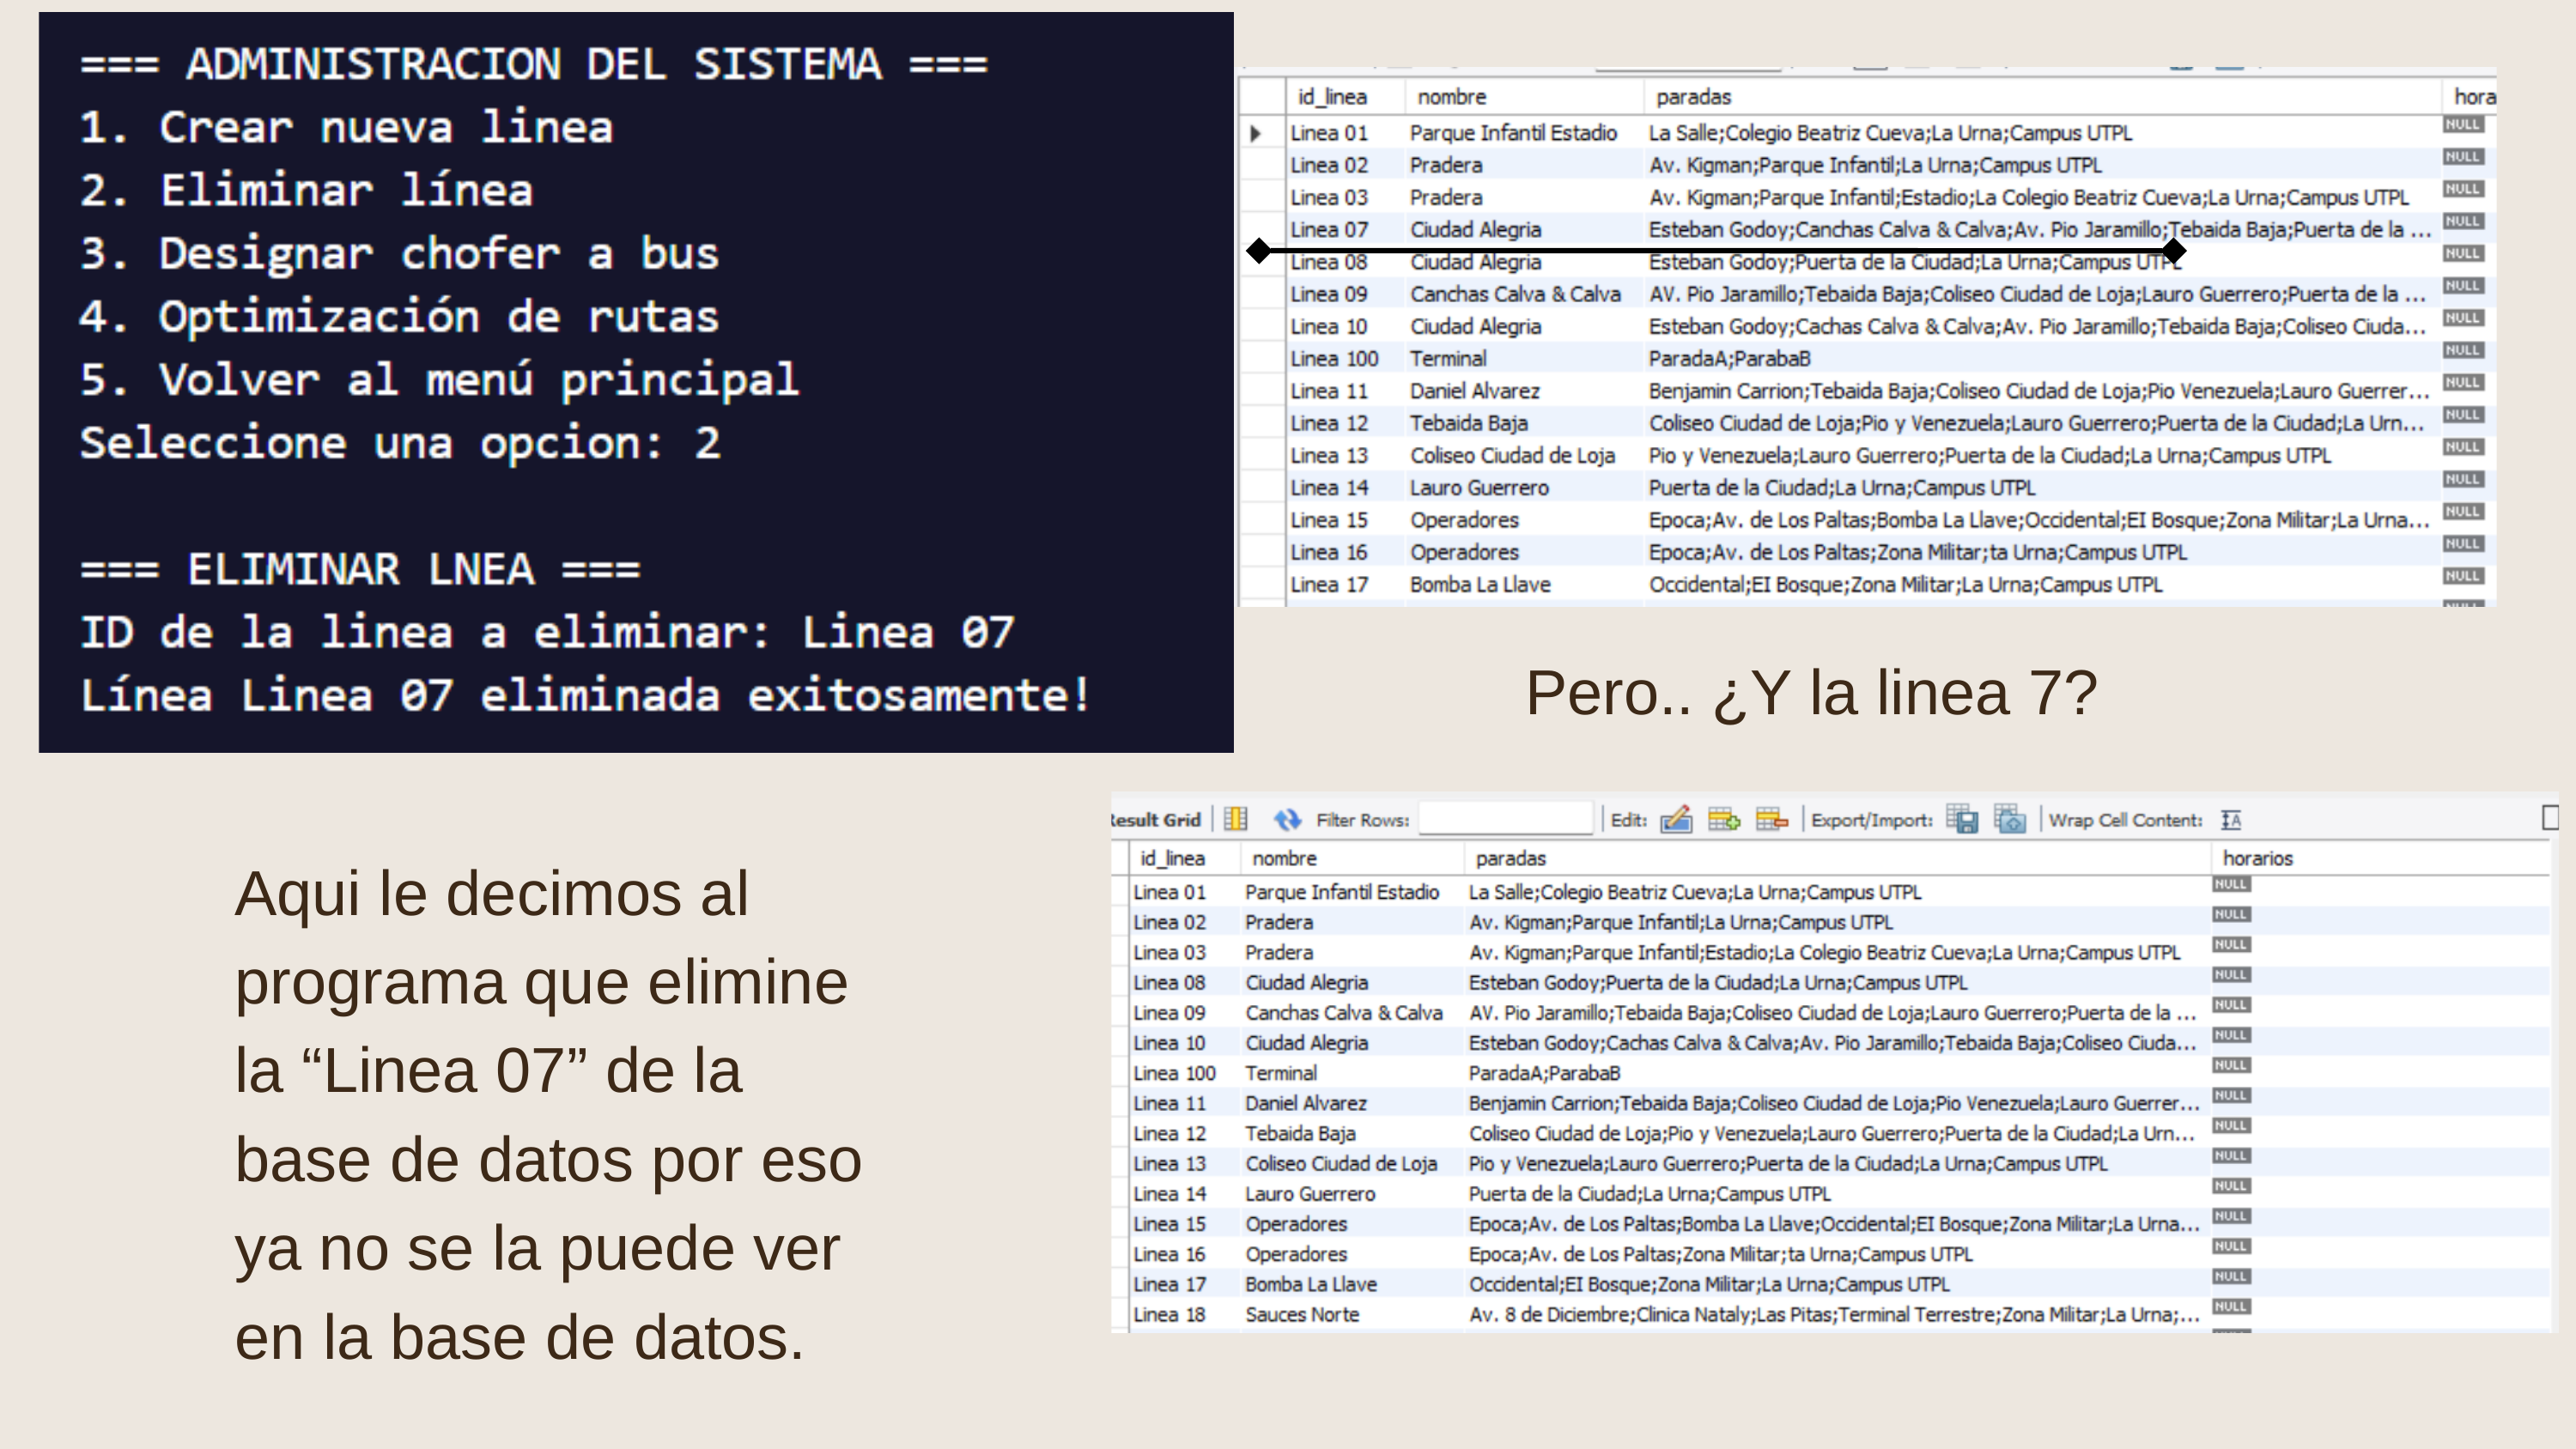

Pero.. ¿Y la linea 7?

Aqui le decimos al programa que elimine la “Linea 07” de la base de datos por eso ya no se la puede ver en la base de datos.